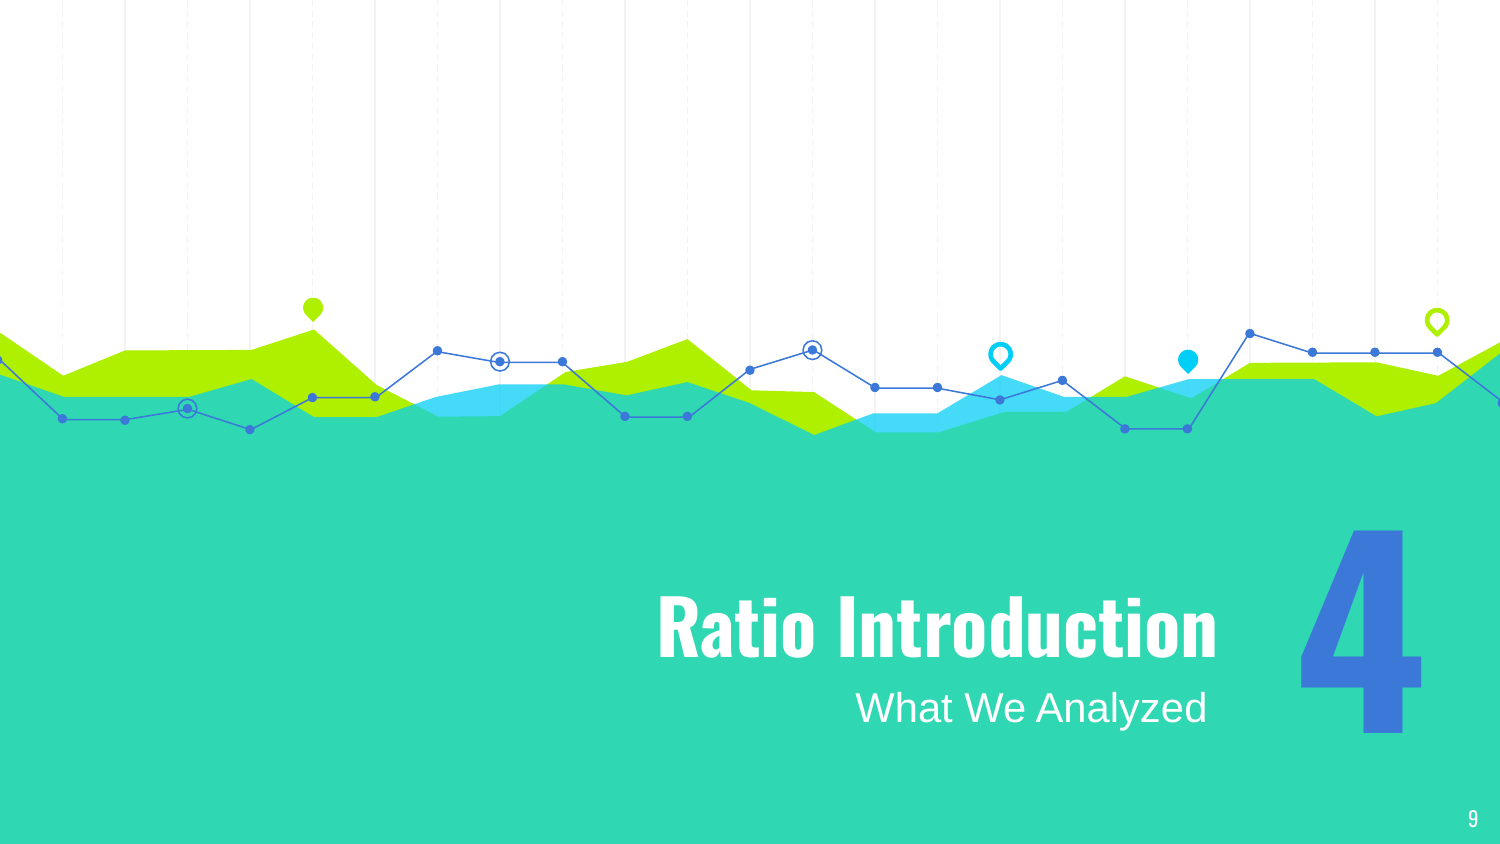

# Ratio Introduction
4
What We Analyzed
9